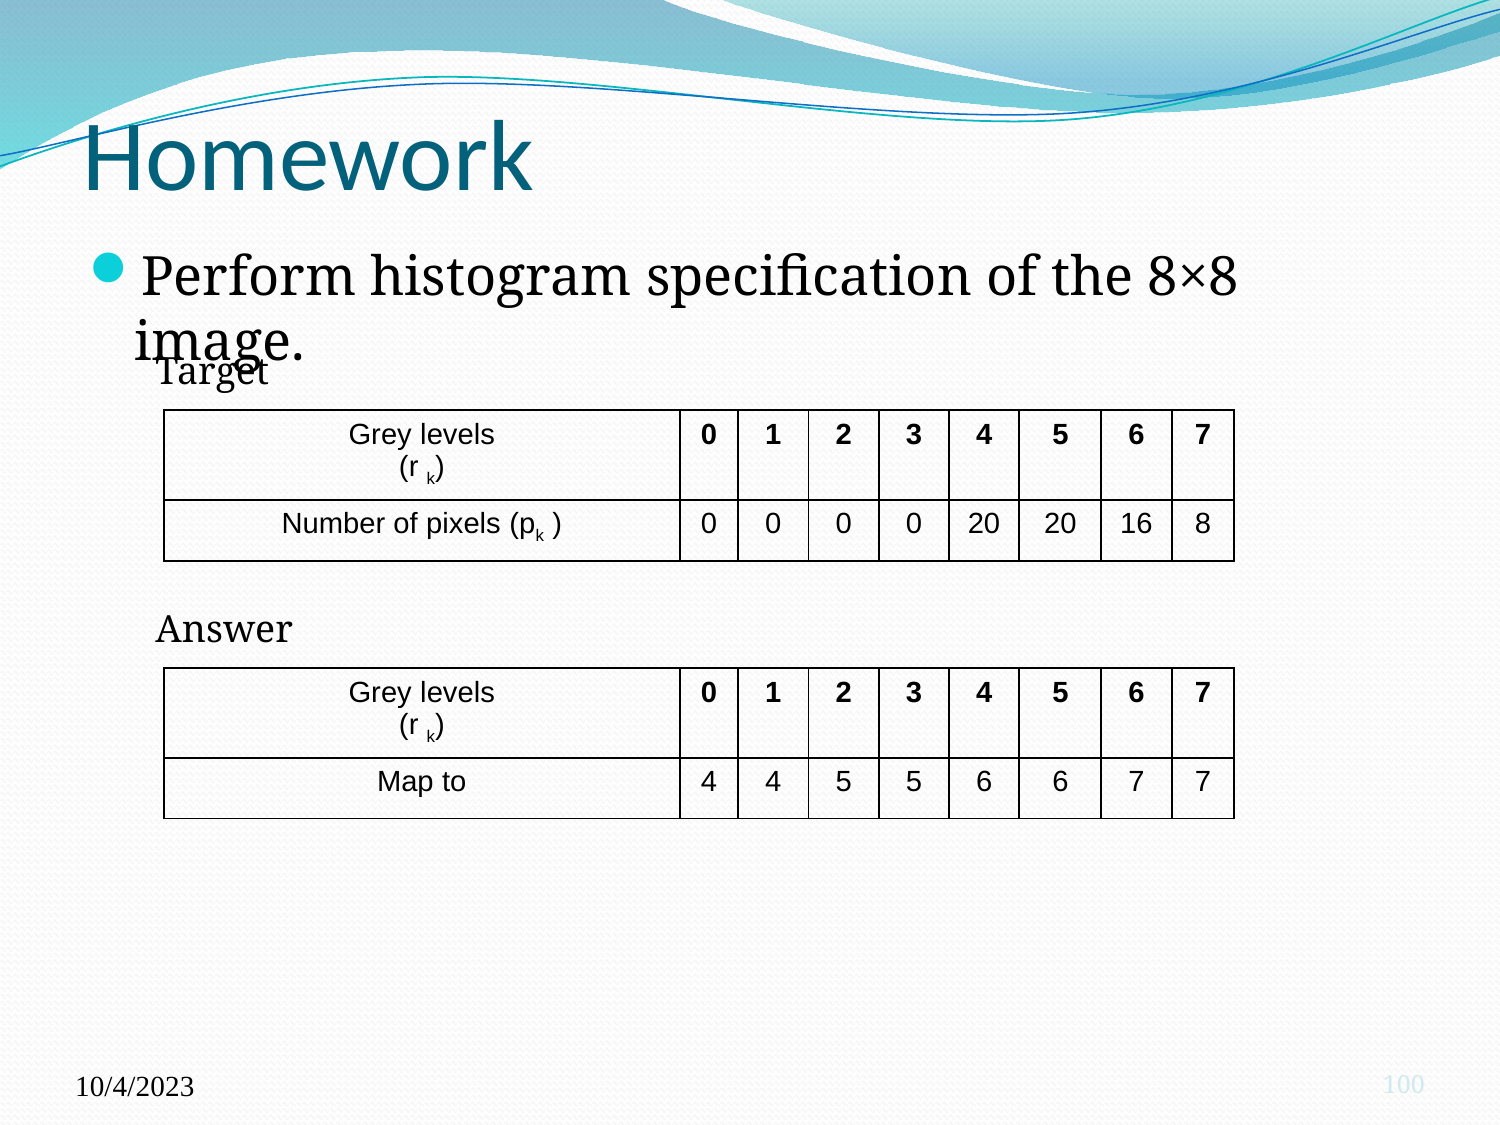

# Homework
Perform histogram specification of the 8×8 image.

Target
| Grey levels (r k) | 0 | 1 | 2 | 3 | 4 | 5 | 6 | 7 |
| --- | --- | --- | --- | --- | --- | --- | --- | --- |
| Number of pixels (pk ) | 0 | 0 | 0 | 0 | 20 | 20 | 16 | 8 |
Answer
| Grey levels (r k) | 0 | 1 | 2 | 3 | 4 | 5 | 6 | 7 |
| --- | --- | --- | --- | --- | --- | --- | --- | --- |
| Map to | 4 | 4 | 5 | 5 | 6 | 6 | 7 | 7 |
10/4/2023
100